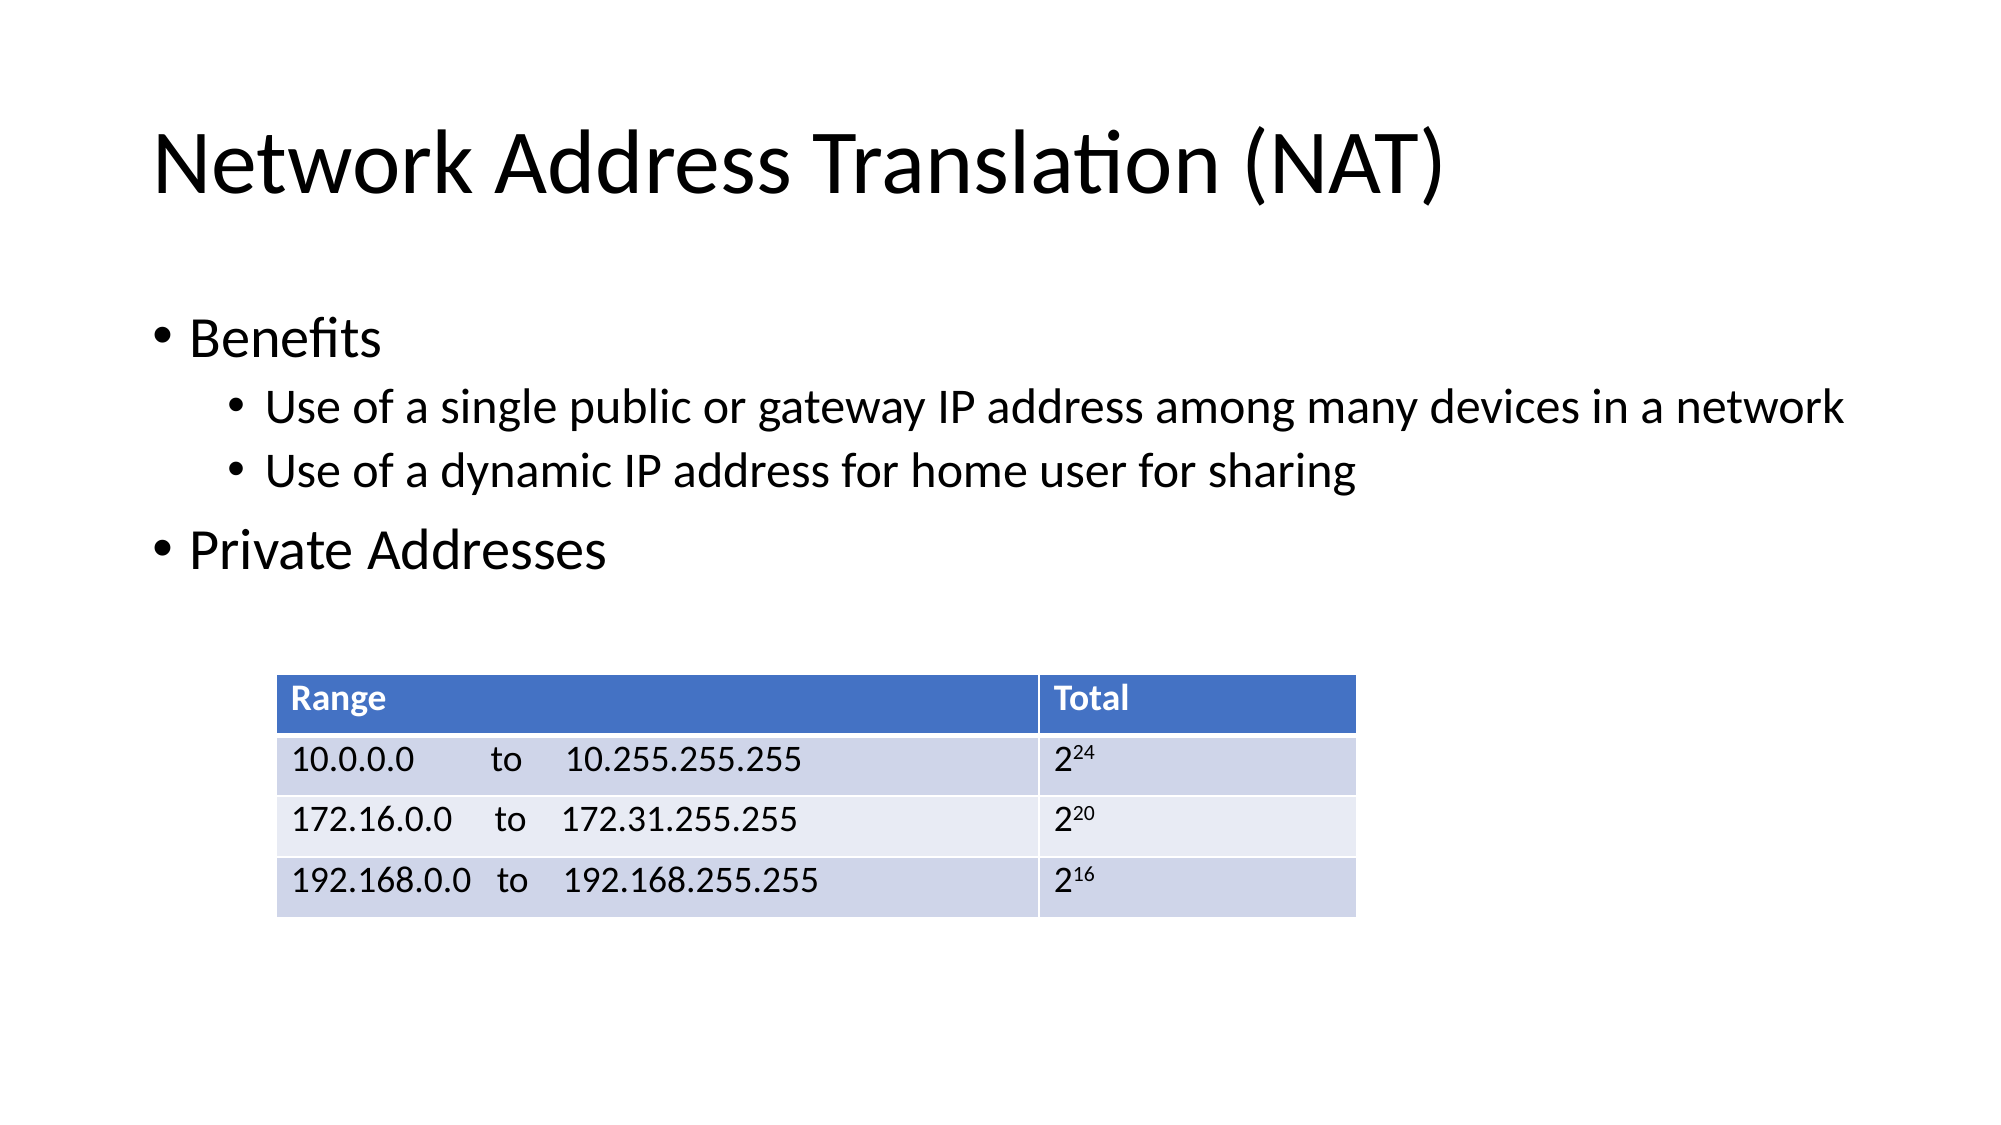

Network Address Translation (NAT)
Benefits
Use of a single public or gateway IP address among many devices in a network
Use of a dynamic IP address for home user for sharing
Private Addresses

| Range | Total |
| --- | --- |
| 10.0.0.0 to 10.255.255.255 | 224 |
| 172.16.0.0 to 172.31.255.255 | 220 |
| 192.168.0.0 to 192.168.255.255 | 216 |